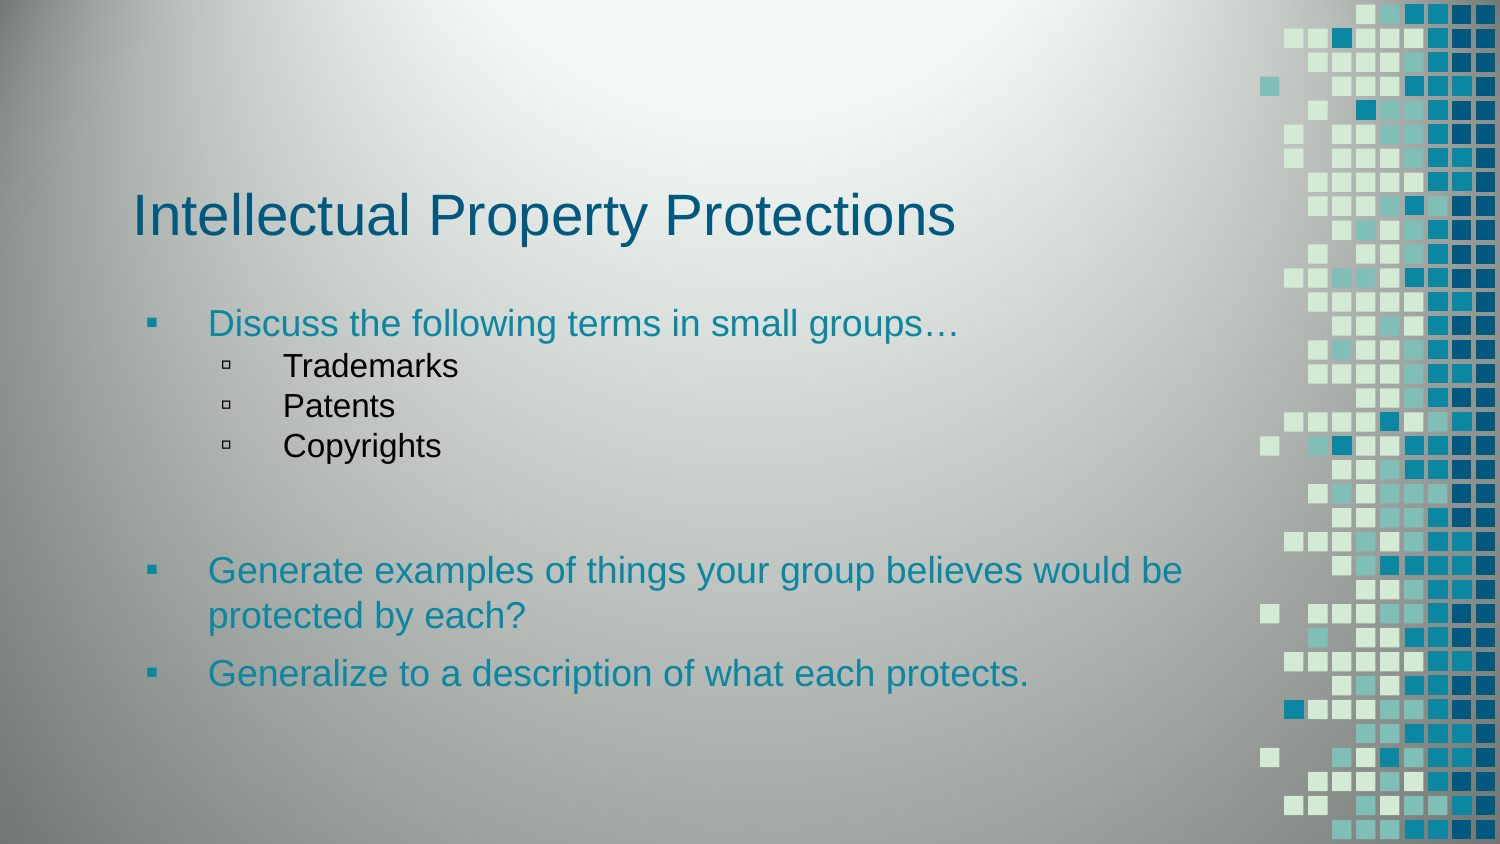

# Intellectual Property Protections
Discuss the following terms in small groups…
Trademarks
Patents
Copyrights

Generate examples of things your group believes would be protected by each?
Generalize to a description of what each protects.